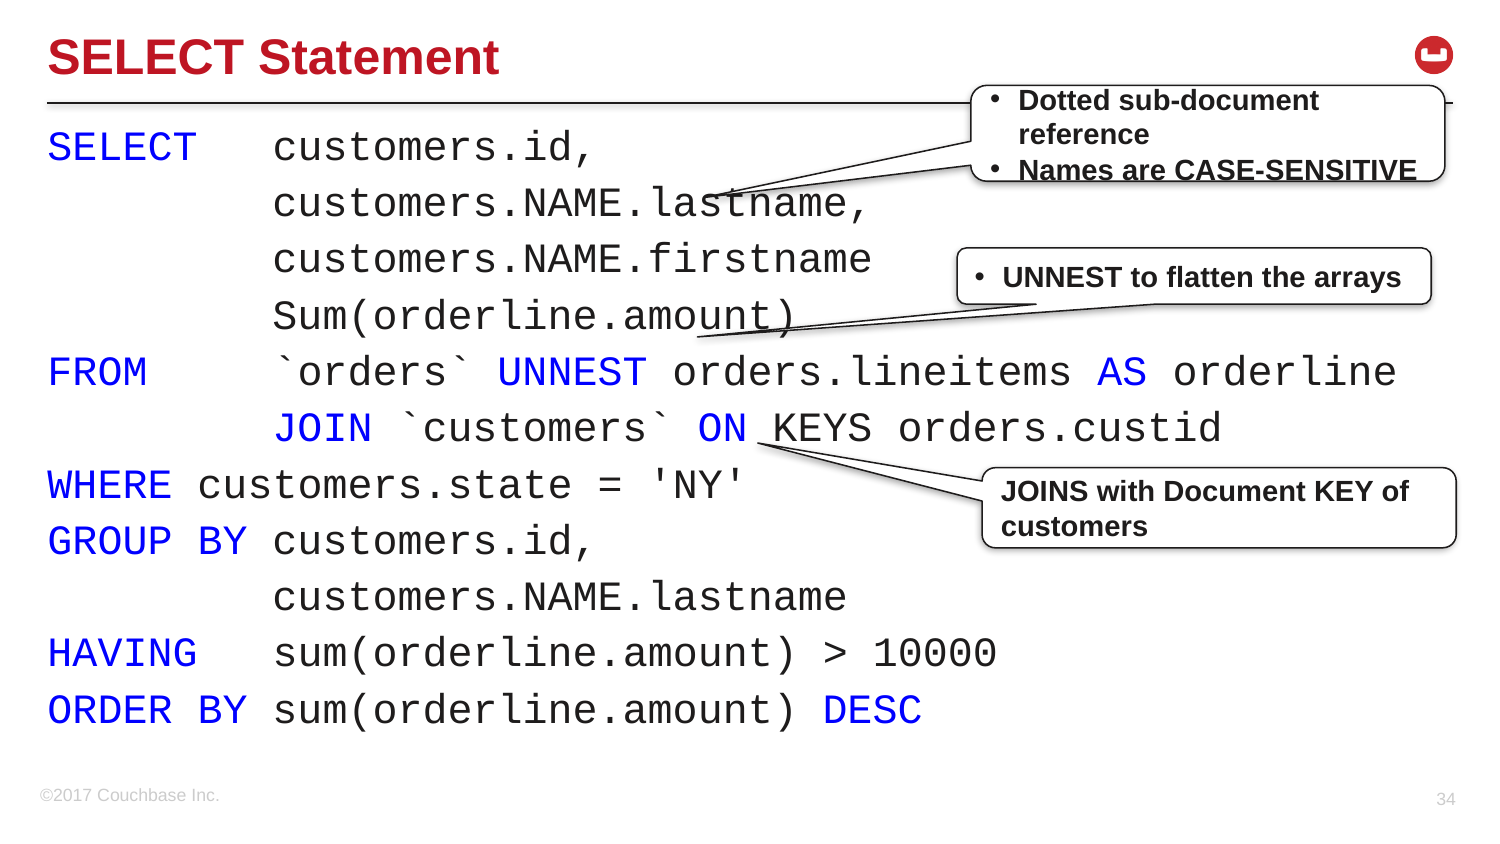

# SELECT Statement
Dotted sub-document reference
Names are CASE-SENSITIVE
SELECT   customers.id,
         customers.NAME.lastname,
         customers.NAME.firstname
         Sum(orderline.amount)
FROM     `orders` UNNEST orders.lineitems AS orderline
         JOIN `customers` ON KEYS orders.custid
WHERE customers.state = 'NY'
GROUP BY customers.id,
         customers.NAME.lastname
HAVING   sum(orderline.amount) > 10000
ORDER BY sum(orderline.amount) DESC

UNNEST to flatten the arrays
JOINS with Document KEY of customers